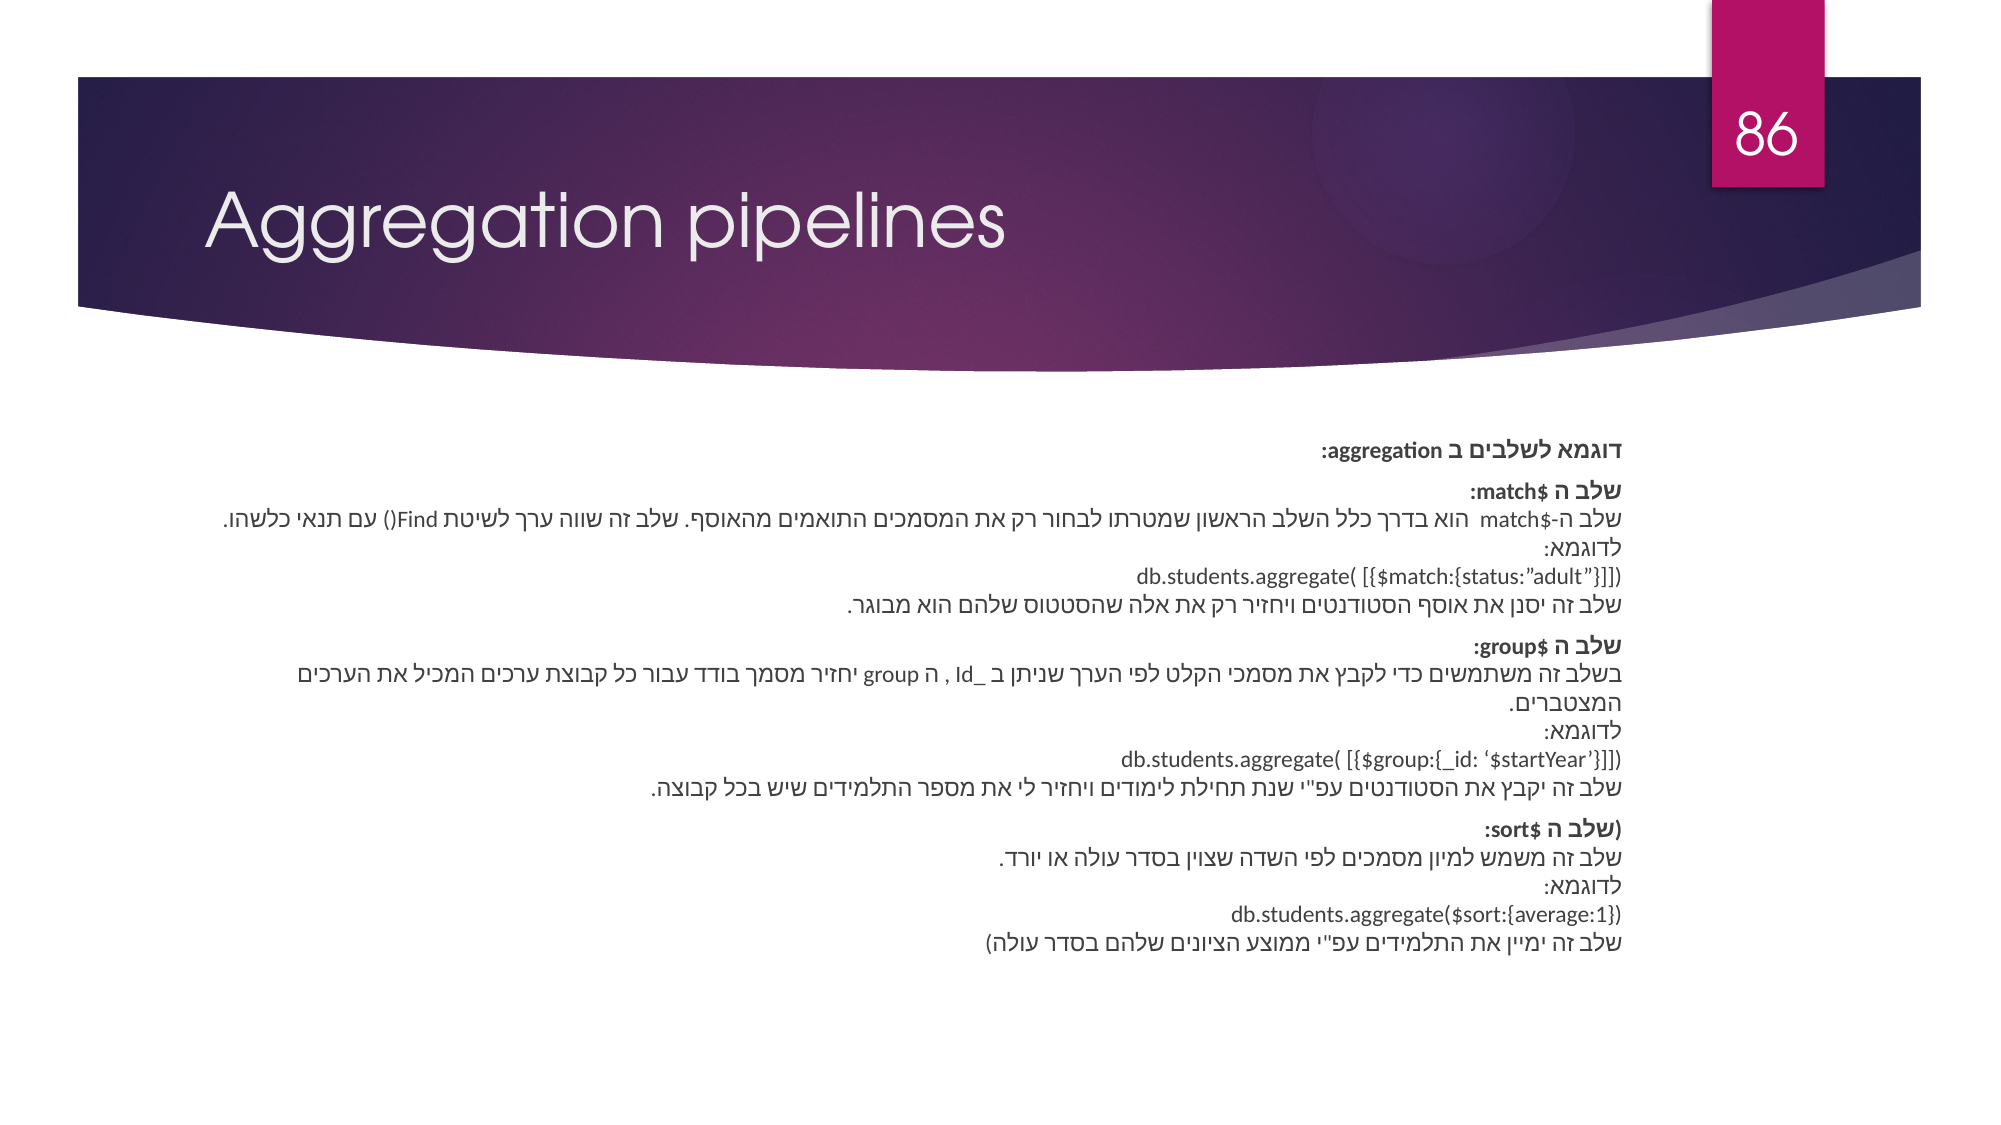

86
# Aggregation pipelines
דוגמא לשלבים ב aggregation:
שלב ה $match:
שלב ה-$match  הוא בדרך כלל השלב הראשון שמטרתו לבחור רק את המסמכים התואמים מהאוסף. שלב זה שווה ערך לשיטת Find() עם תנאי כלשהו.
לדוגמא:
db.students.aggregate( [{$match:{status:”adult”}]])
שלב זה יסנן את אוסף הסטודנטים ויחזיר רק את אלה שהסטטוס שלהם הוא מבוגר.
שלב ה $group:
בשלב זה משתמשים כדי לקבץ את מסמכי הקלט לפי הערך שניתן ב _Id , ה group יחזיר מסמך בודד עבור כל קבוצת ערכים המכיל את הערכים המצטברים.
לדוגמא:
db.students.aggregate( [{$group:{_id: ‘$startYear’}]])
שלב זה יקבץ את הסטודנטים עפ"י שנת תחילת לימודים ויחזיר לי את מספר התלמידים שיש בכל קבוצה.
(שלב ה $sort:
שלב זה משמש למיון מסמכים לפי השדה שצוין בסדר עולה או יורד.
לדוגמא:
db.students.aggregate($sort:{average:1})
שלב זה ימיין את התלמידים עפ"י ממוצע הציונים שלהם בסדר עולה)